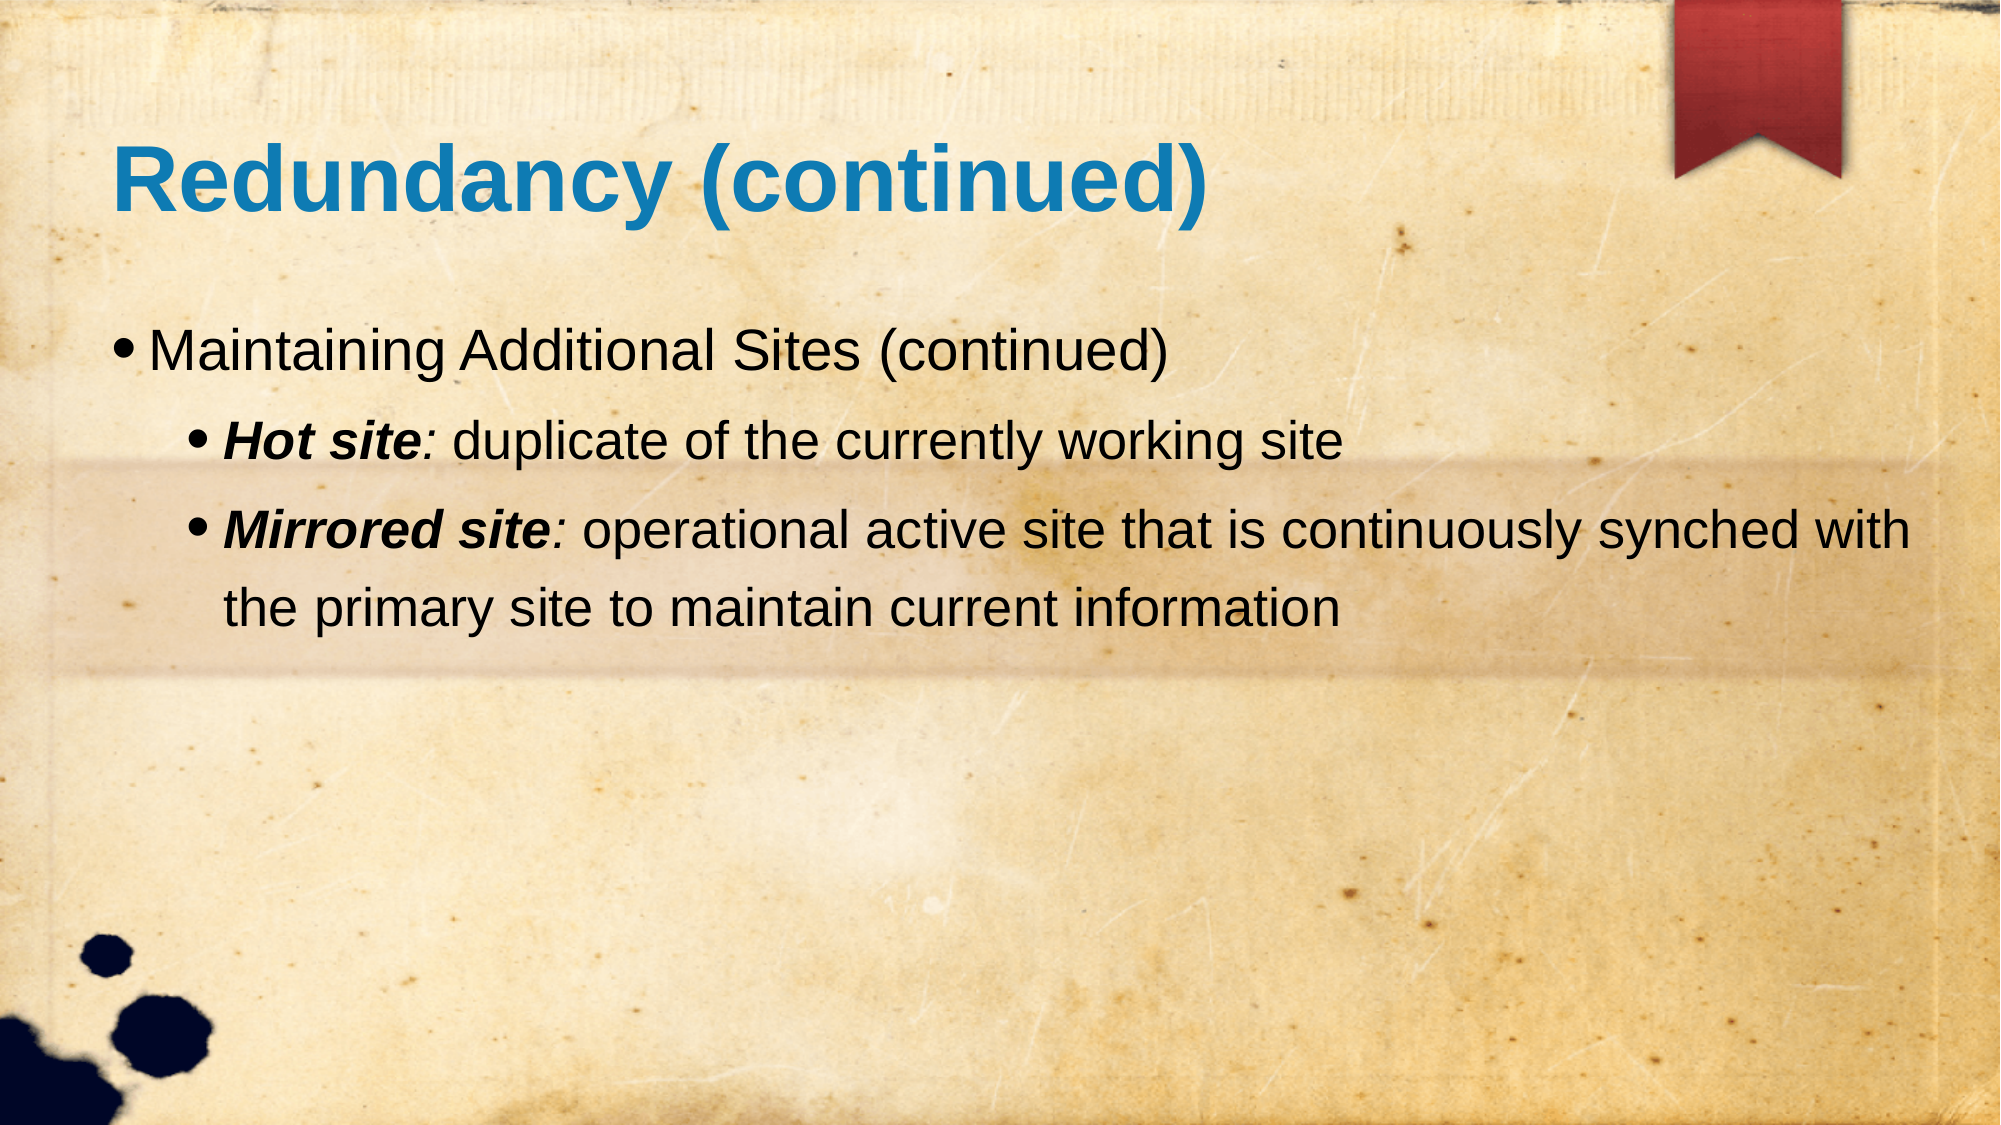

Redundancy (continued)
Maintaining Additional Sites (continued)
Hot site: duplicate of the currently working site
Mirrored site: operational active site that is continuously synched with the primary site to maintain current information